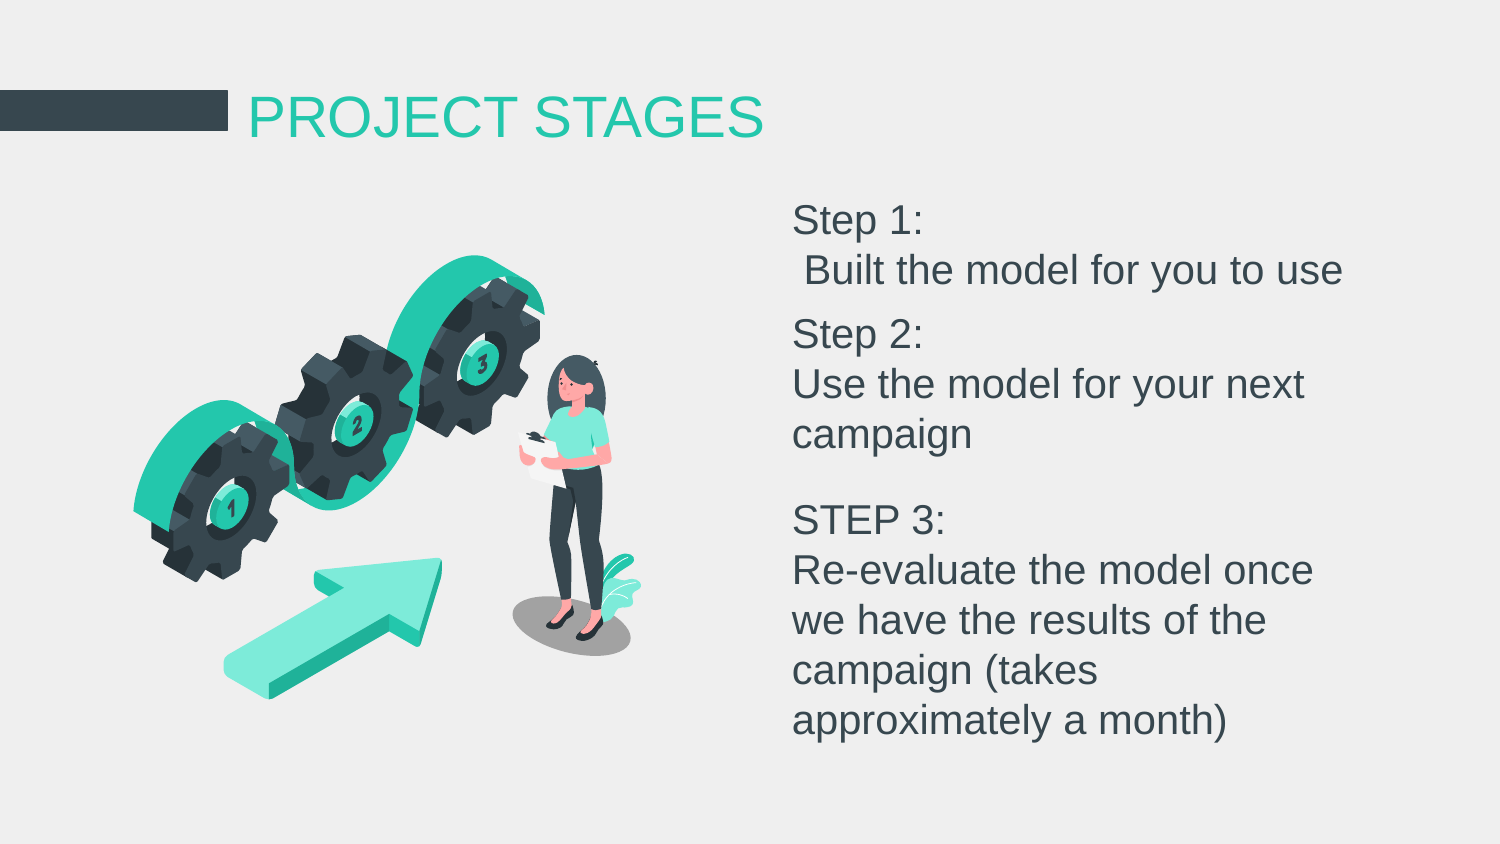

# PROJECT STAGES
Step 1:
 Built the model for you to use

Step 2:
Use the model for your next campaign

STEP 3:
Re-evaluate the model once we have the results of the campaign (takes approximately a month)